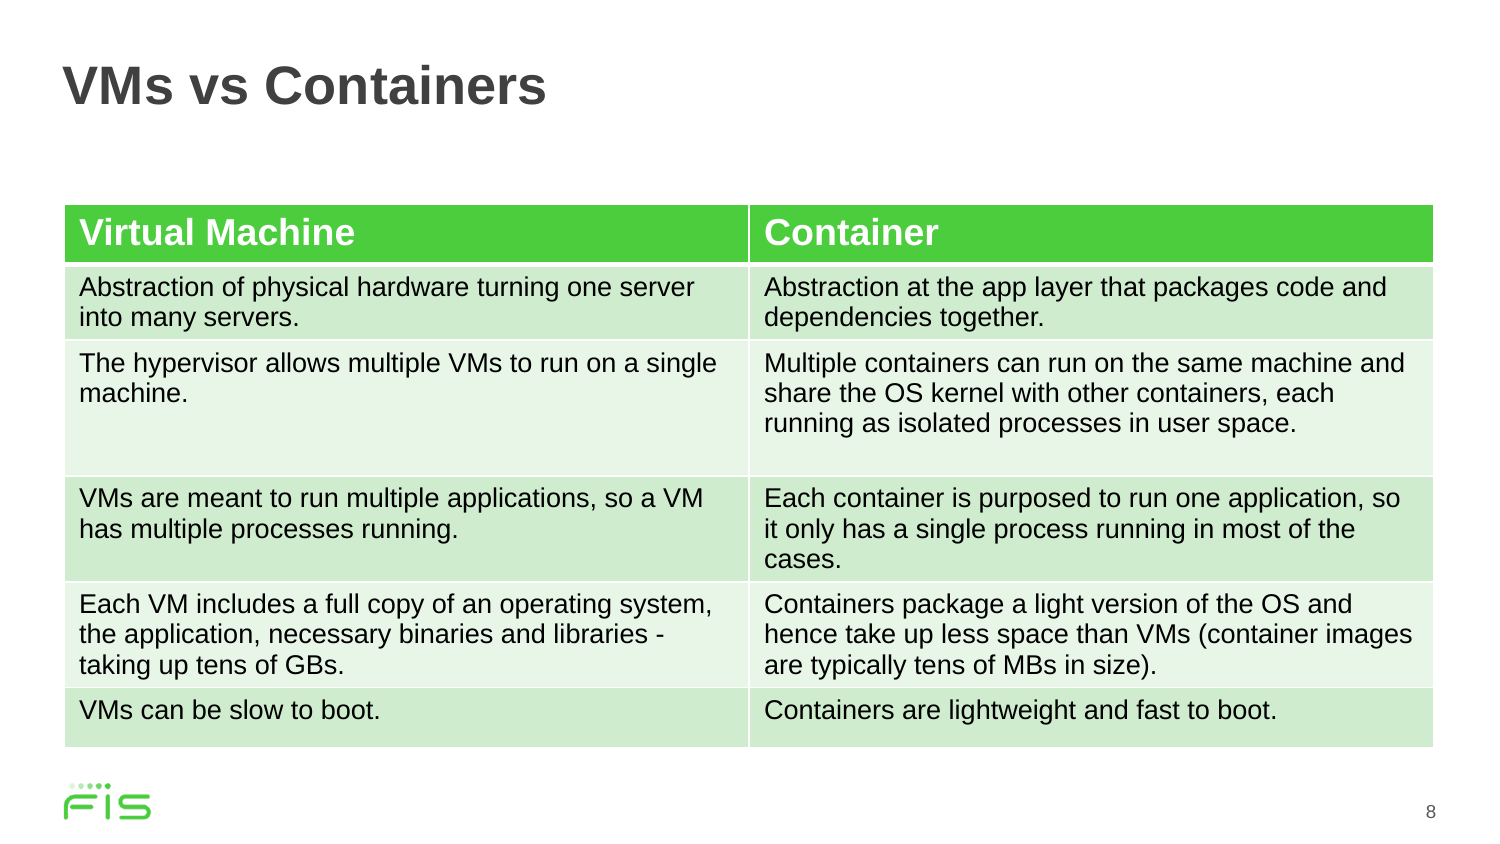

# VMs vs Containers
| Virtual Machine | Container |
| --- | --- |
| Abstraction of physical hardware turning one server into many servers. | Abstraction at the app layer that packages code and dependencies together. |
| The hypervisor allows multiple VMs to run on a single machine. | Multiple containers can run on the same machine and share the OS kernel with other containers, each running as isolated processes in user space. |
| VMs are meant to run multiple applications, so a VM has multiple processes running. | Each container is purposed to run one application, so it only has a single process running in most of the cases. |
| Each VM includes a full copy of an operating system, the application, necessary binaries and libraries - taking up tens of GBs. | Containers package a light version of the OS and hence take up less space than VMs (container images are typically tens of MBs in size). |
| VMs can be slow to boot. | Containers are lightweight and fast to boot. |
8